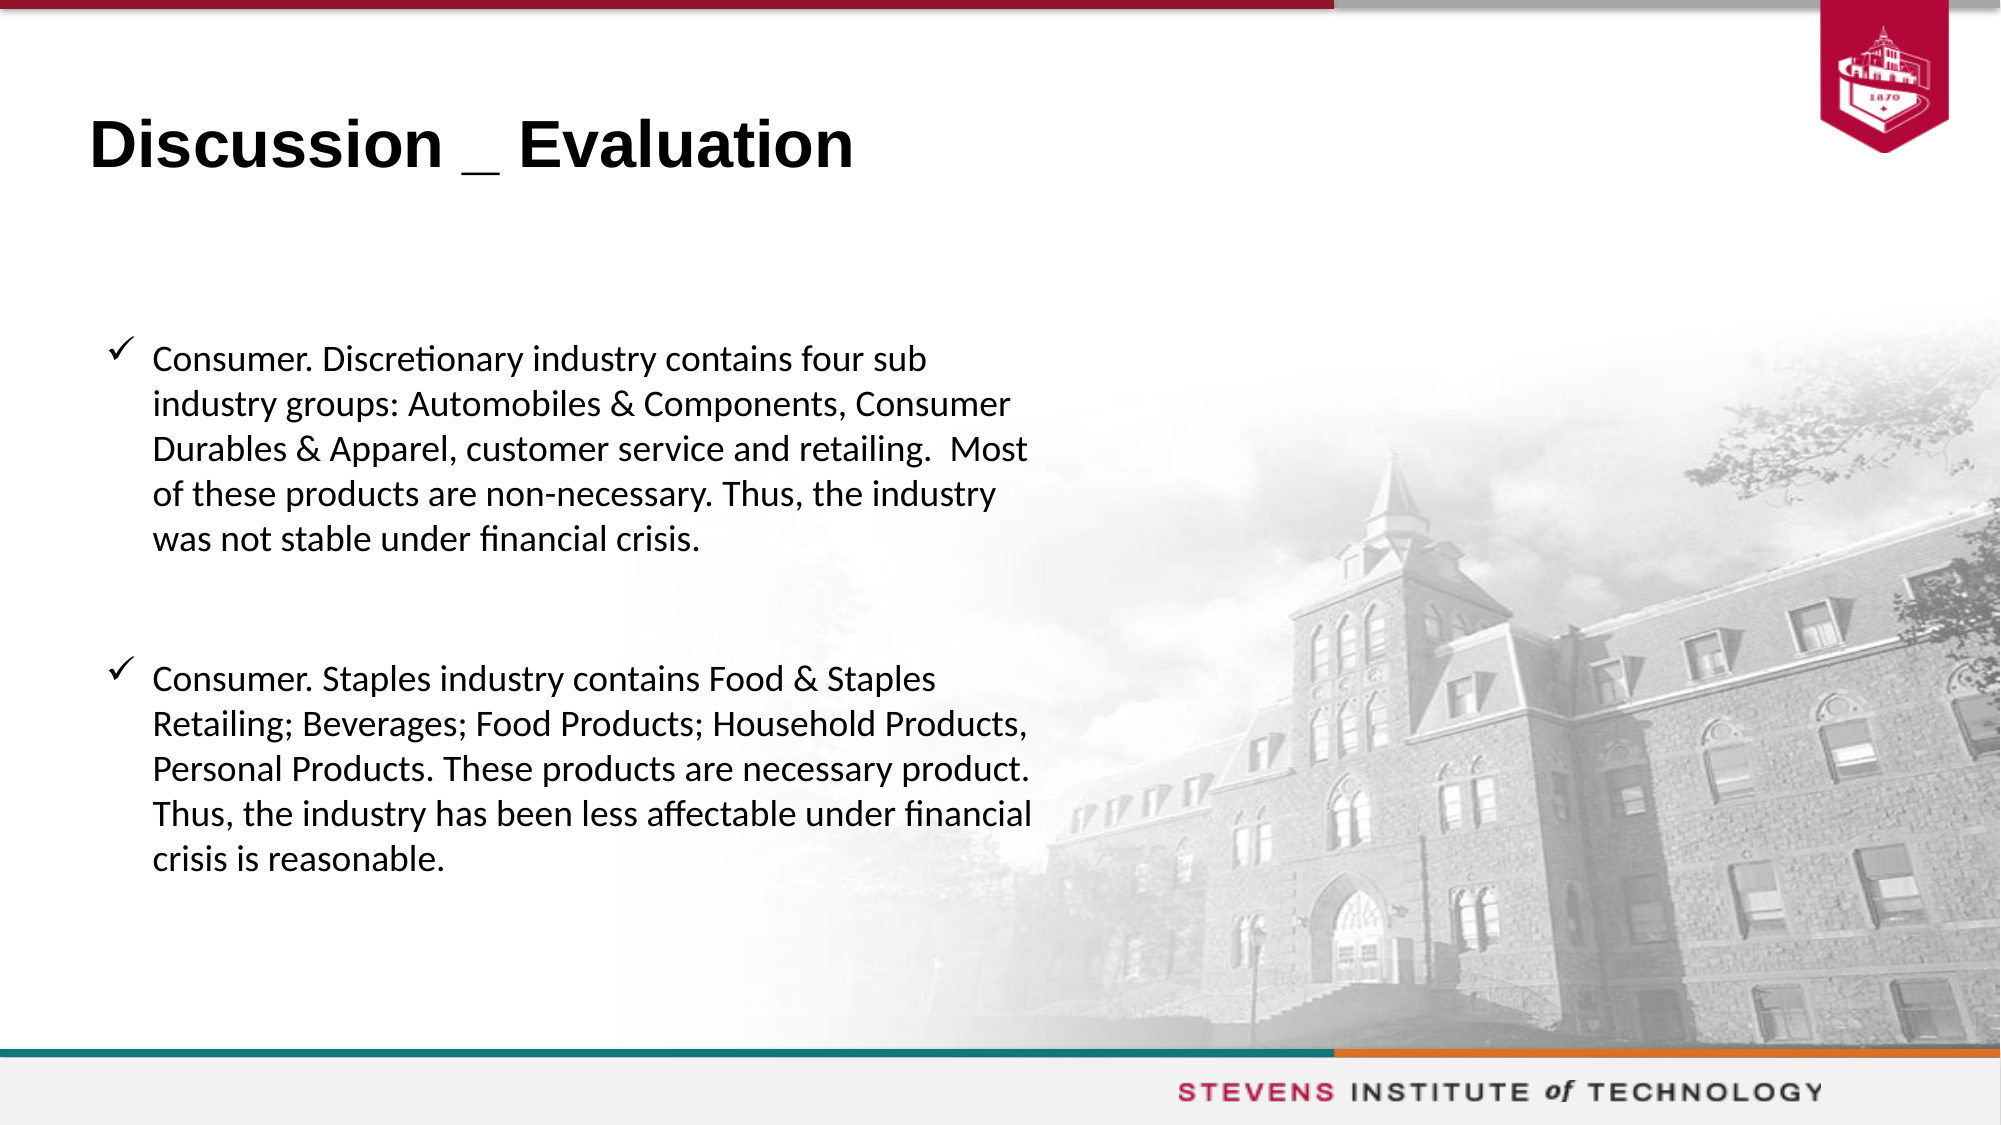

Discussion _ Evaluation
Consumer. Discretionary industry contains four sub industry groups: Automobiles & Components, Consumer Durables & Apparel, customer service and retailing.  Most of these products are non-necessary. Thus, the industry was not stable under financial crisis.

Consumer. Staples industry contains Food & Staples Retailing; Beverages; Food Products; Household Products, Personal Products. These products are necessary product. Thus, the industry has been less affectable under financial crisis is reasonable.